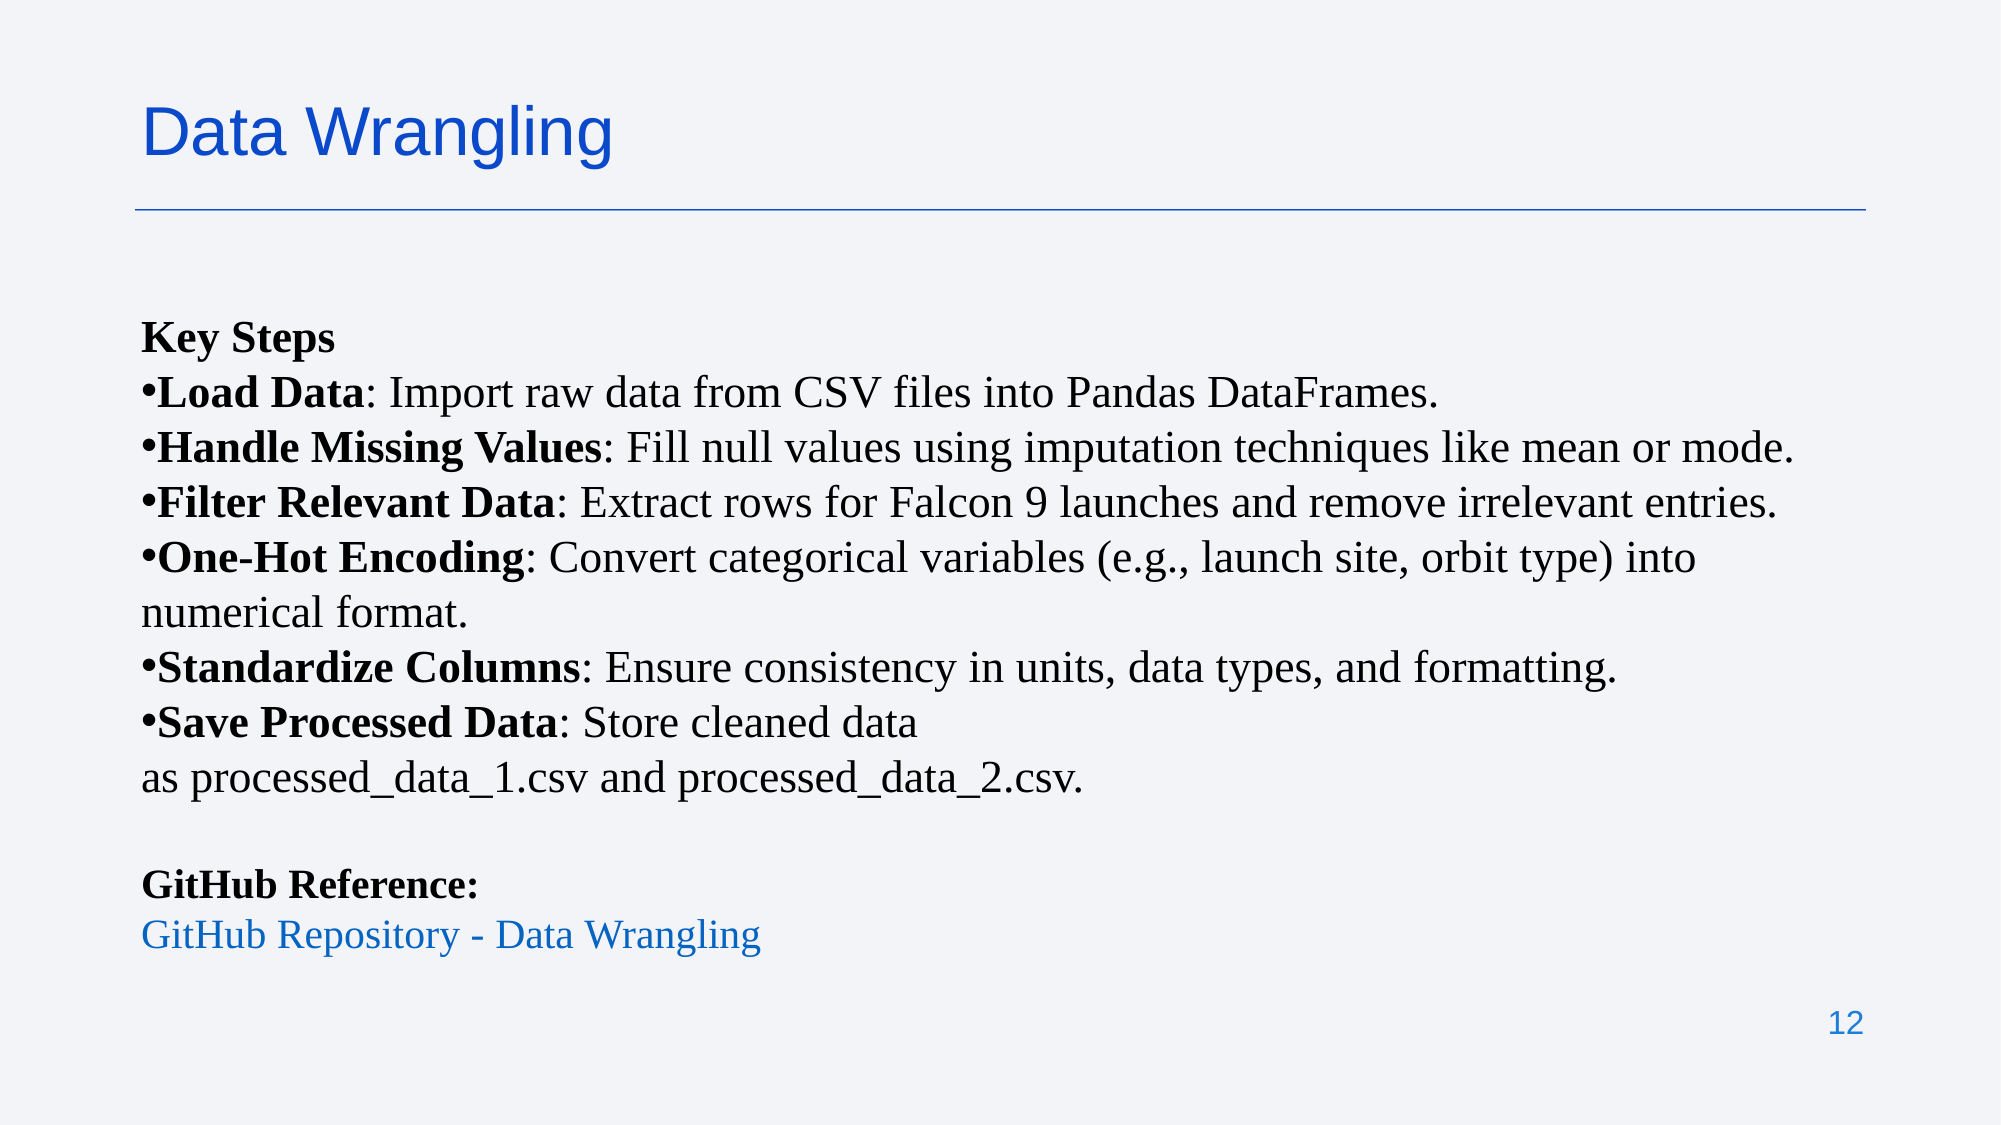

Data Wrangling
Key Steps
Load Data: Import raw data from CSV files into Pandas DataFrames.
Handle Missing Values: Fill null values using imputation techniques like mean or mode.
Filter Relevant Data: Extract rows for Falcon 9 launches and remove irrelevant entries.
One-Hot Encoding: Convert categorical variables (e.g., launch site, orbit type) into numerical format.
Standardize Columns: Ensure consistency in units, data types, and formatting.
Save Processed Data: Store cleaned data as processed_data_1.csv and processed_data_2.csv.

GitHub Reference:
GitHub Repository - Data Wrangling

12